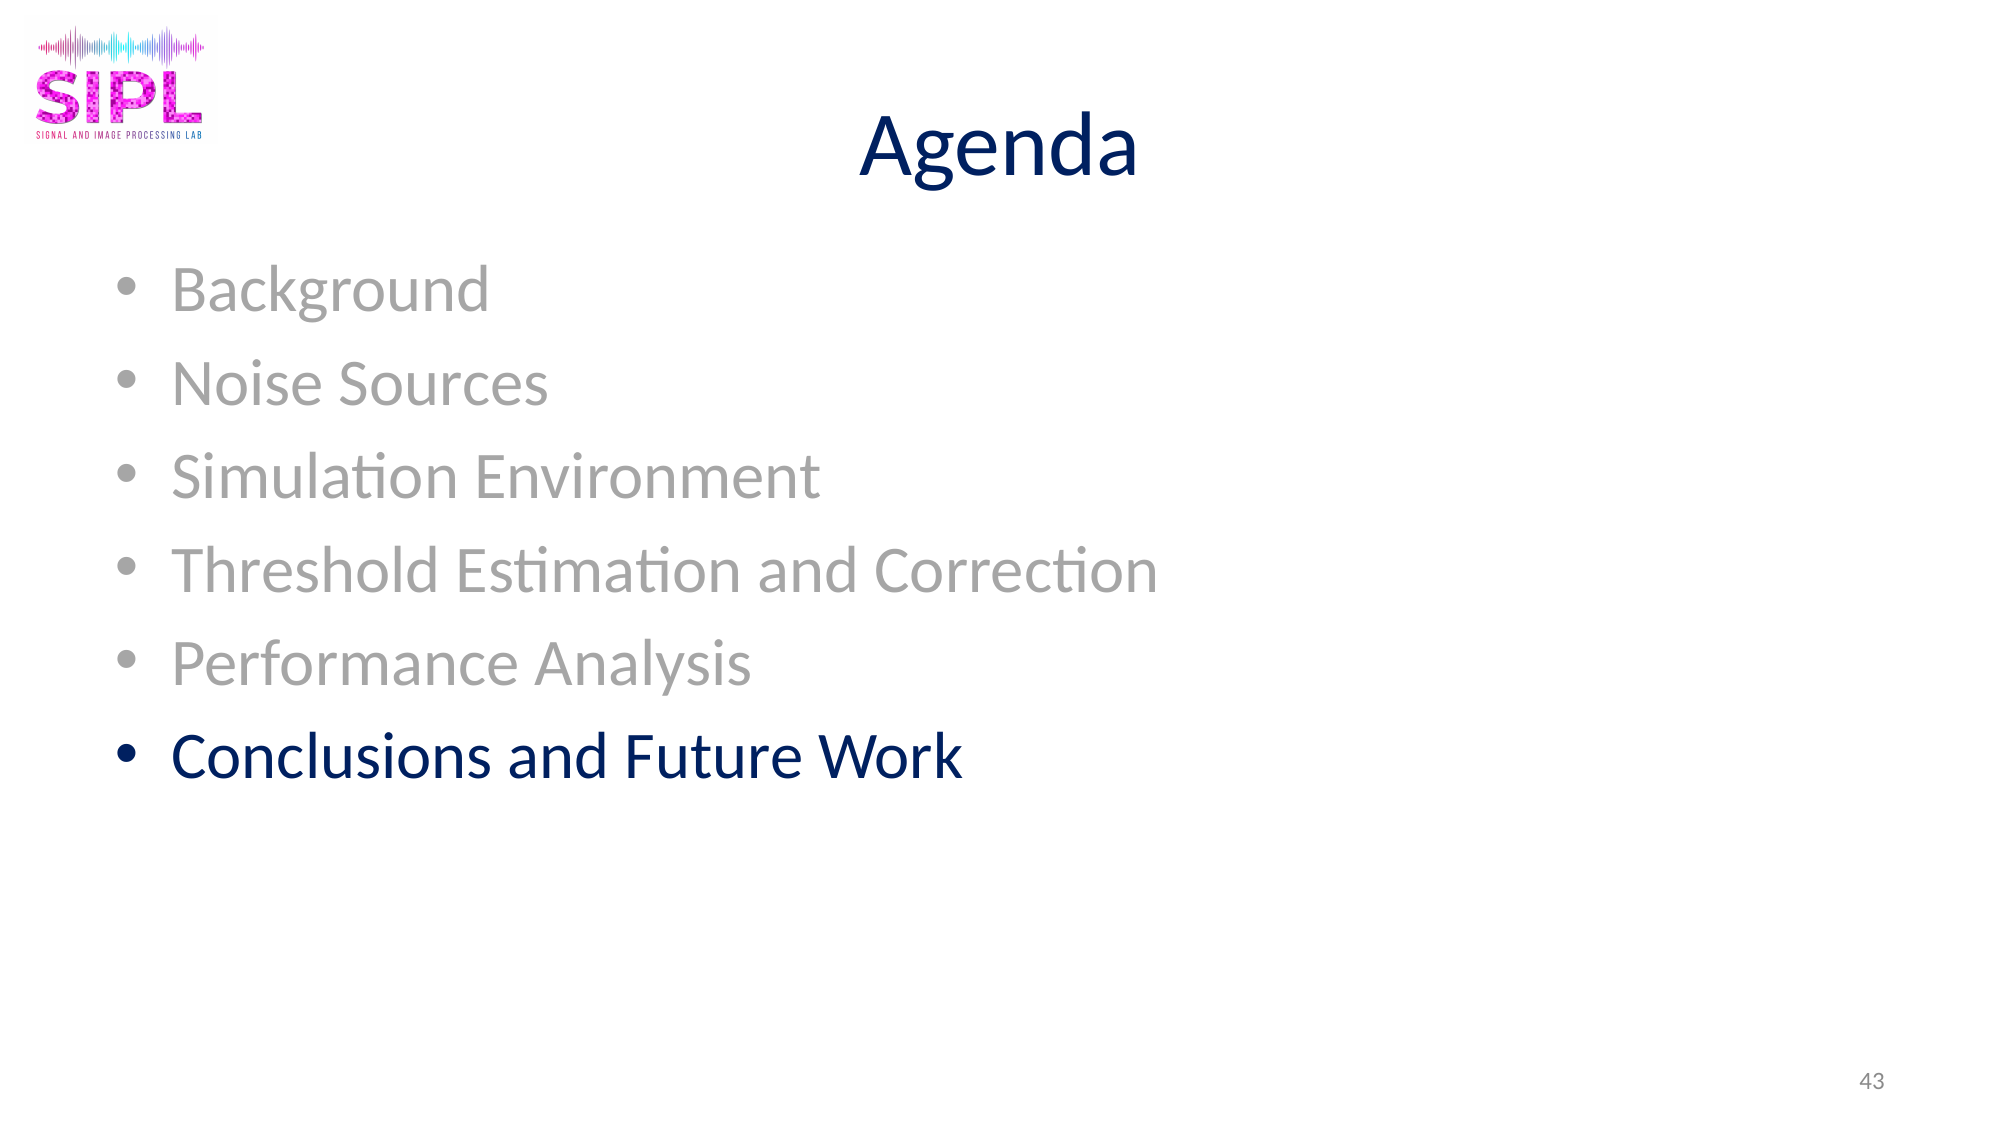

# Agenda
Background
Noise Sources
Simulation Environment
Threshold Estimation and Correction
Performance Analysis
Conclusions and Future Work

43